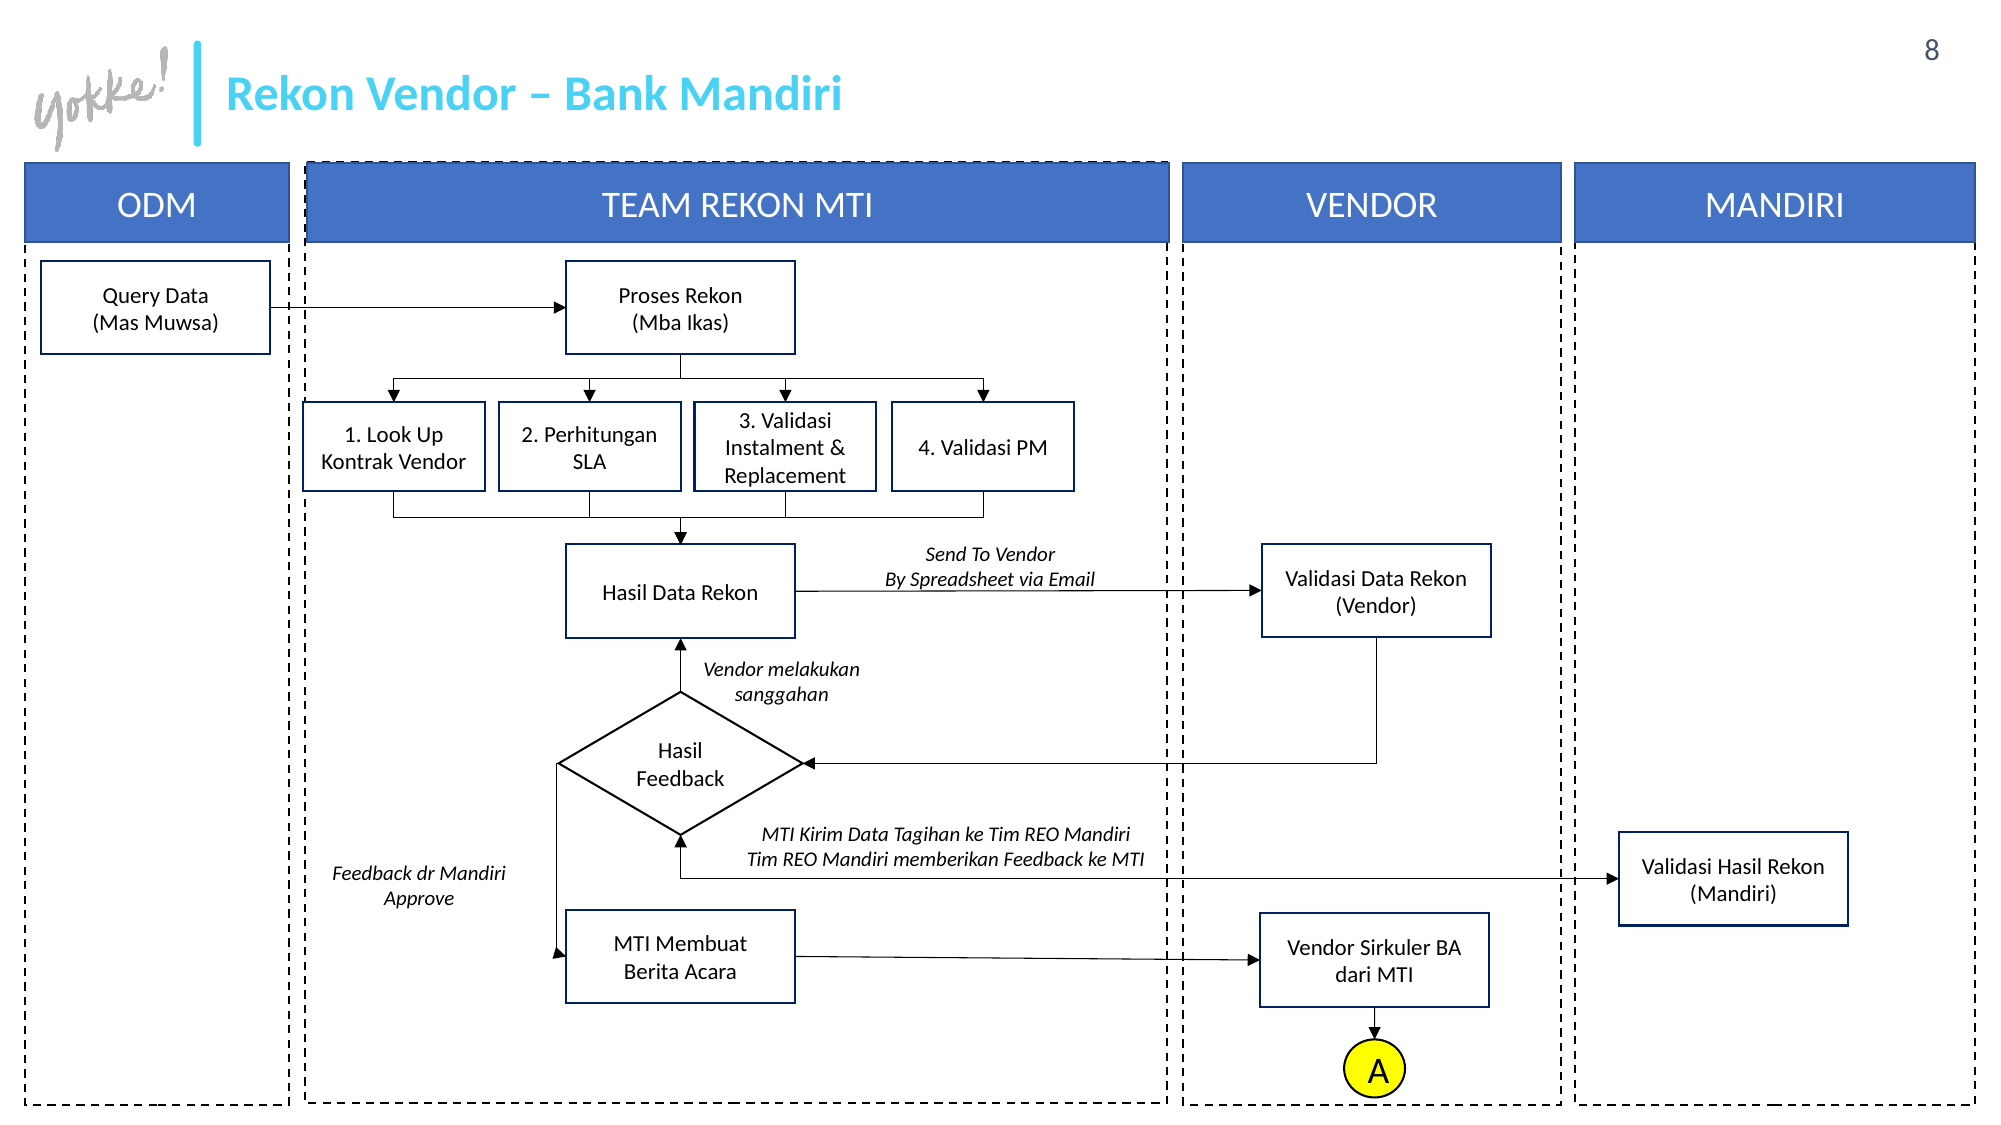

# Rekon Vendor – Bank Mandiri

TEAM REKON MTI
ODM
VENDOR
MANDIRI

Query Data
(Mas Muwsa)
Proses Rekon
(Mba Ikas)
1. Look Up Kontrak Vendor
2. Perhitungan SLA
3. Validasi Instalment & Replacement
4. Validasi PM
Send To Vendor
By Spreadsheet via Email
Validasi Data Rekon
(Vendor)
Hasil Data Rekon
Vendor melakukan sanggahan
Hasil Feedback
MTI Kirim Data Tagihan ke Tim REO Mandiri
Tim REO Mandiri memberikan Feedback ke MTI
Validasi Hasil Rekon
(Mandiri)
Feedback dr Mandiri Approve
MTI Membuat
Berita Acara
Vendor Sirkuler BA dari MTI
A